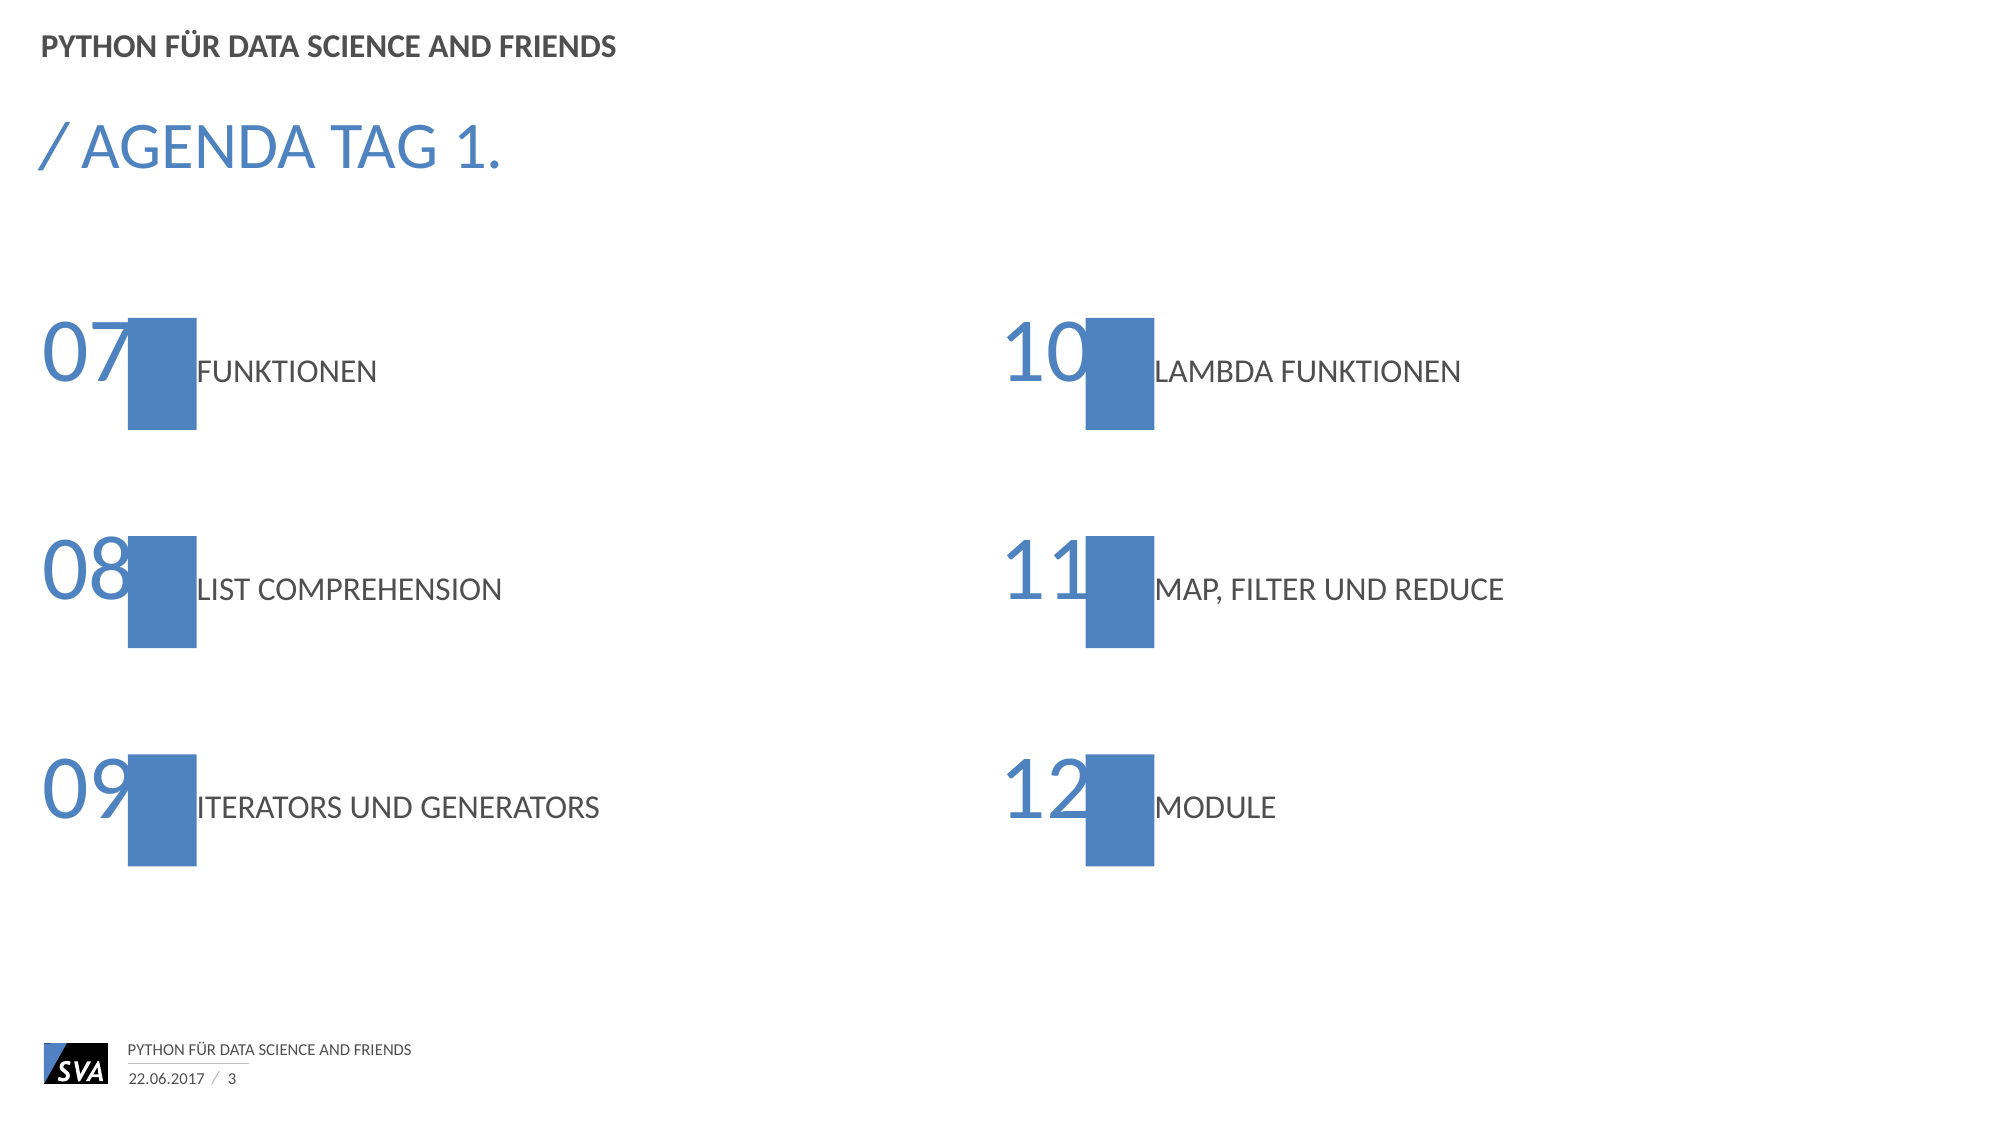

Python für Data Science and Friends

# Agenda Tag 1.
07
10

Funktionen
Lambda Funktionen
08
11

List Comprehension

Map, Filter und reduce
09
12

Iterators und Generators

Module

Python für Data Science and Friends
22.06.2017
3